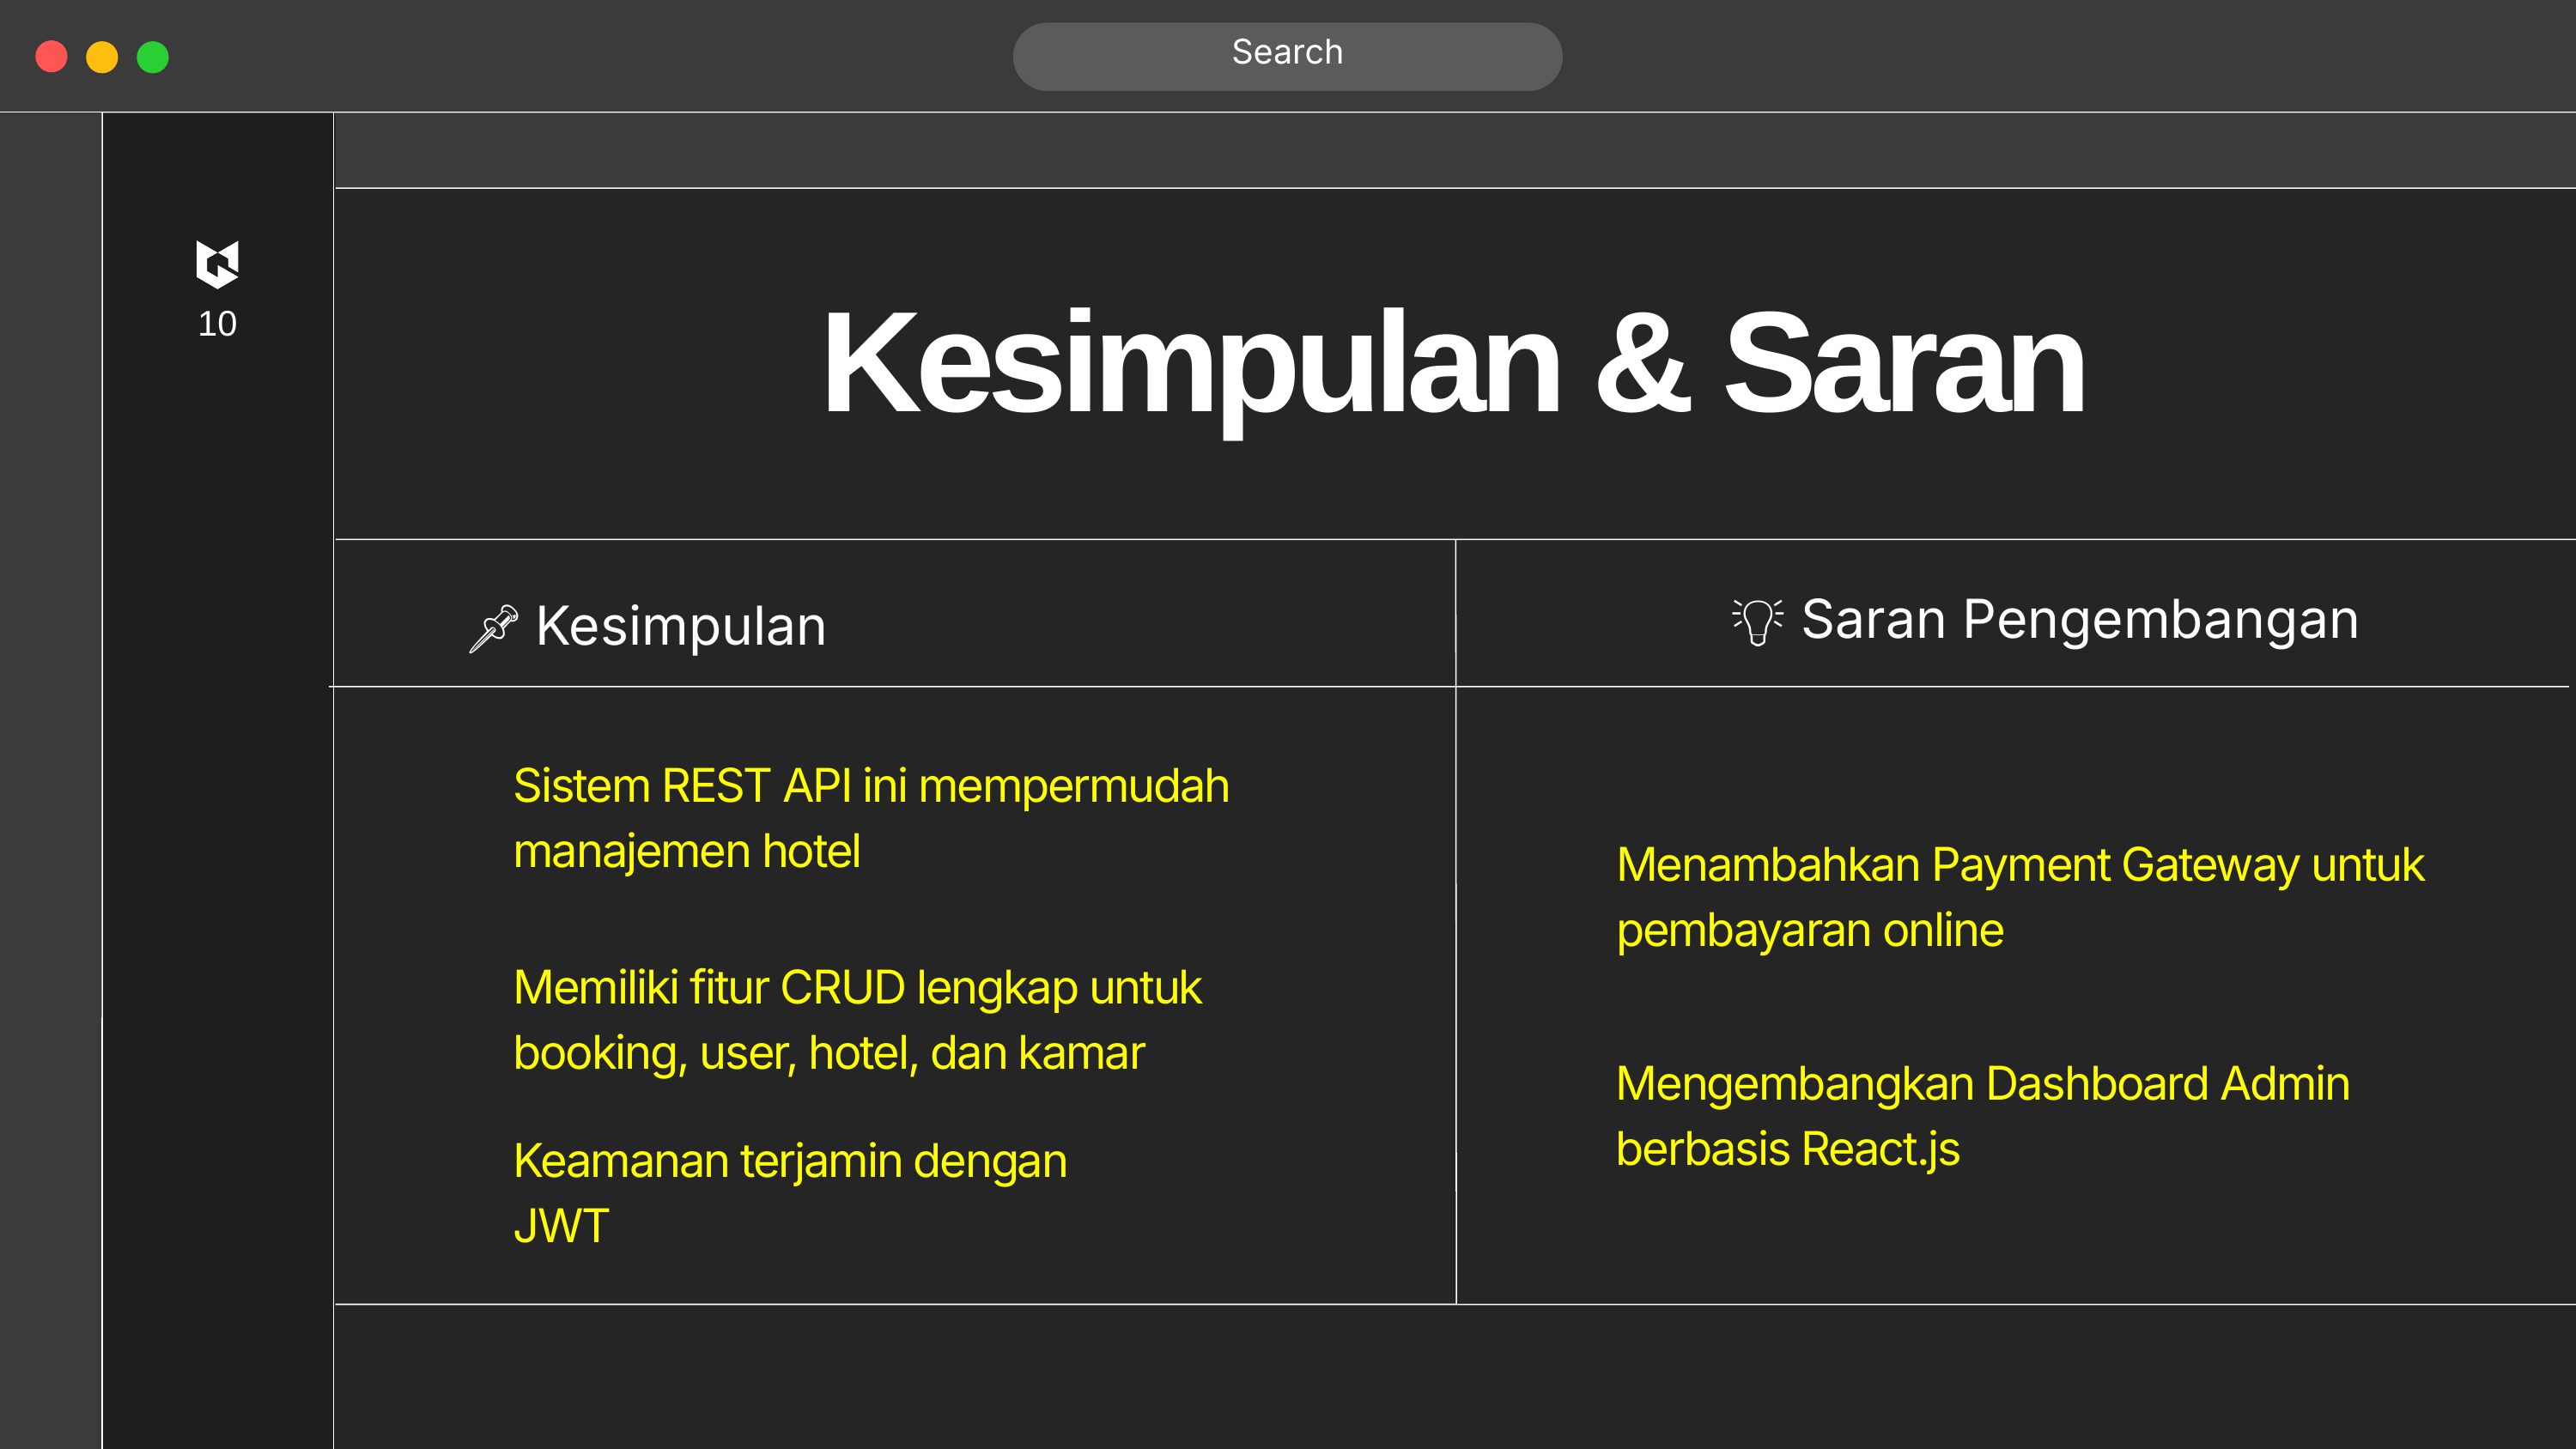

Search

10

Kesimpulan & Saran

💡 Saran Pengembangan
📌 Kesimpulan

Sistem REST API ini mempermudah manajemen hotel
Menambahkan Payment Gateway untuk pembayaran online
Memiliki fitur CRUD lengkap untuk booking, user, hotel, dan kamar
Mengembangkan Dashboard Admin berbasis React.js
Keamanan terjamin dengan JWT